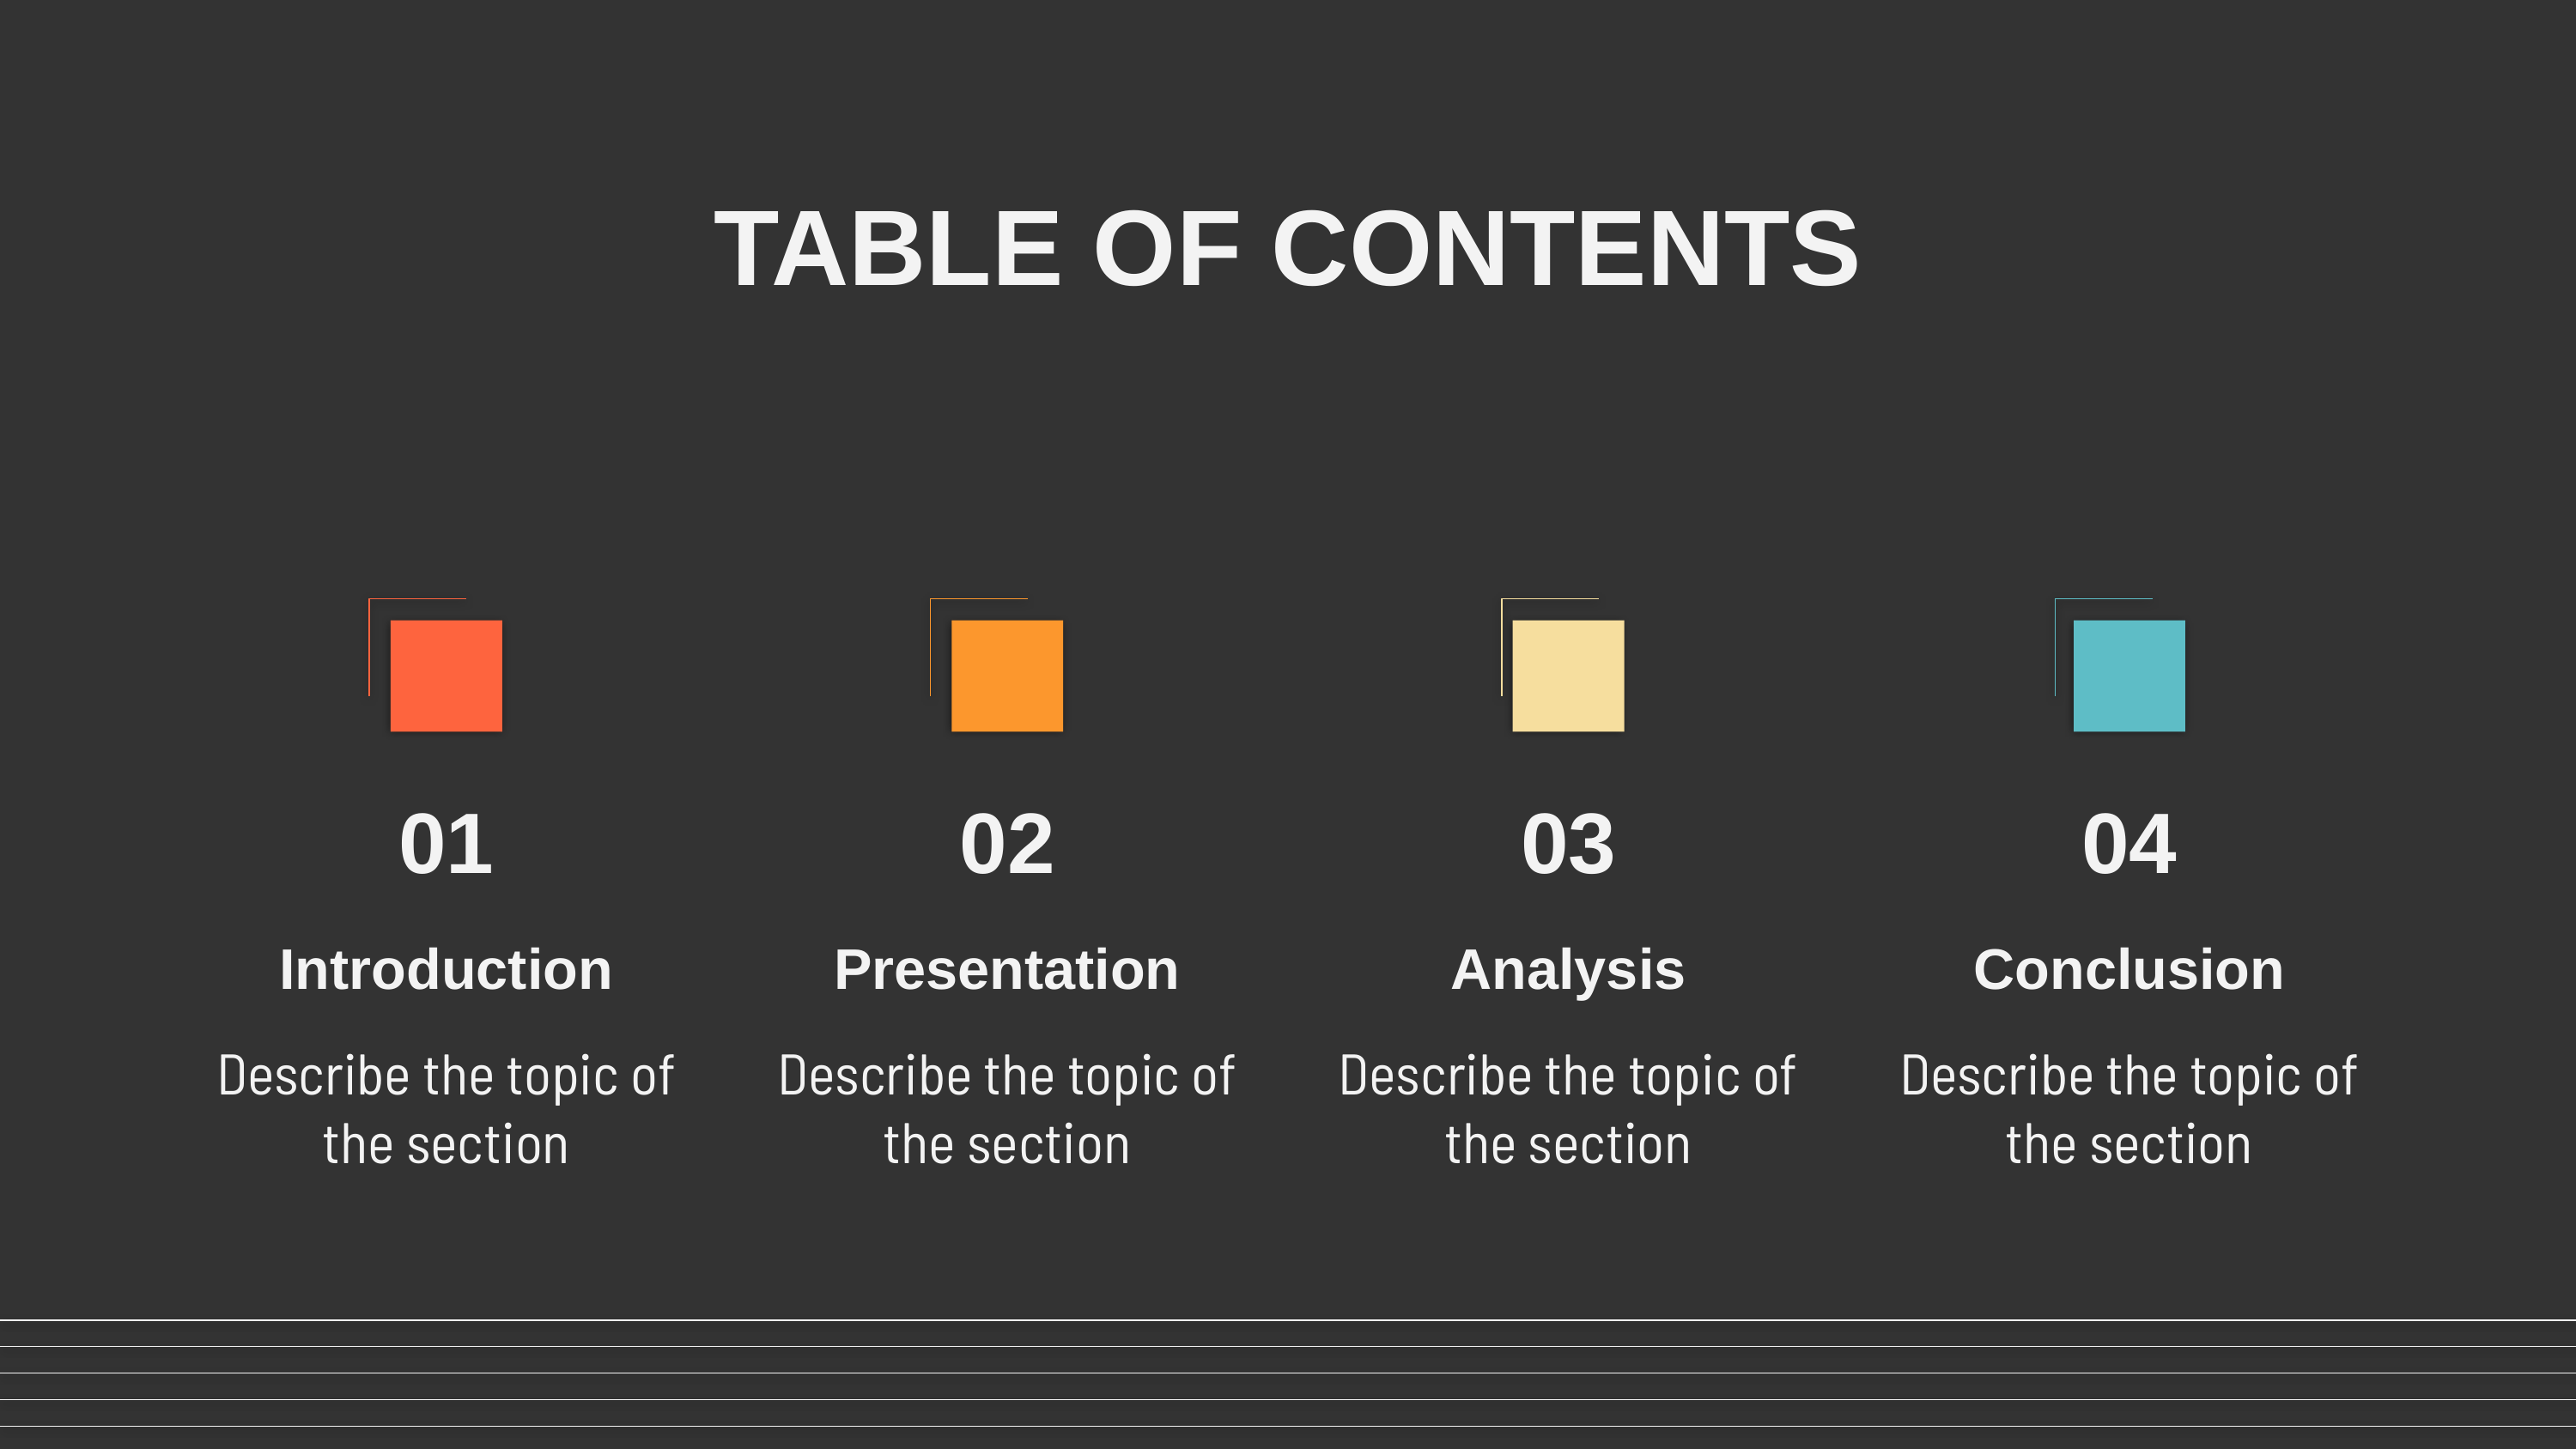

# TABLE OF CONTENTS

01
02
03
04
Introduction
Presentation
Analysis
Conclusion
Describe the topic of the section
Describe the topic of the section
Describe the topic of the section
Describe the topic of the section